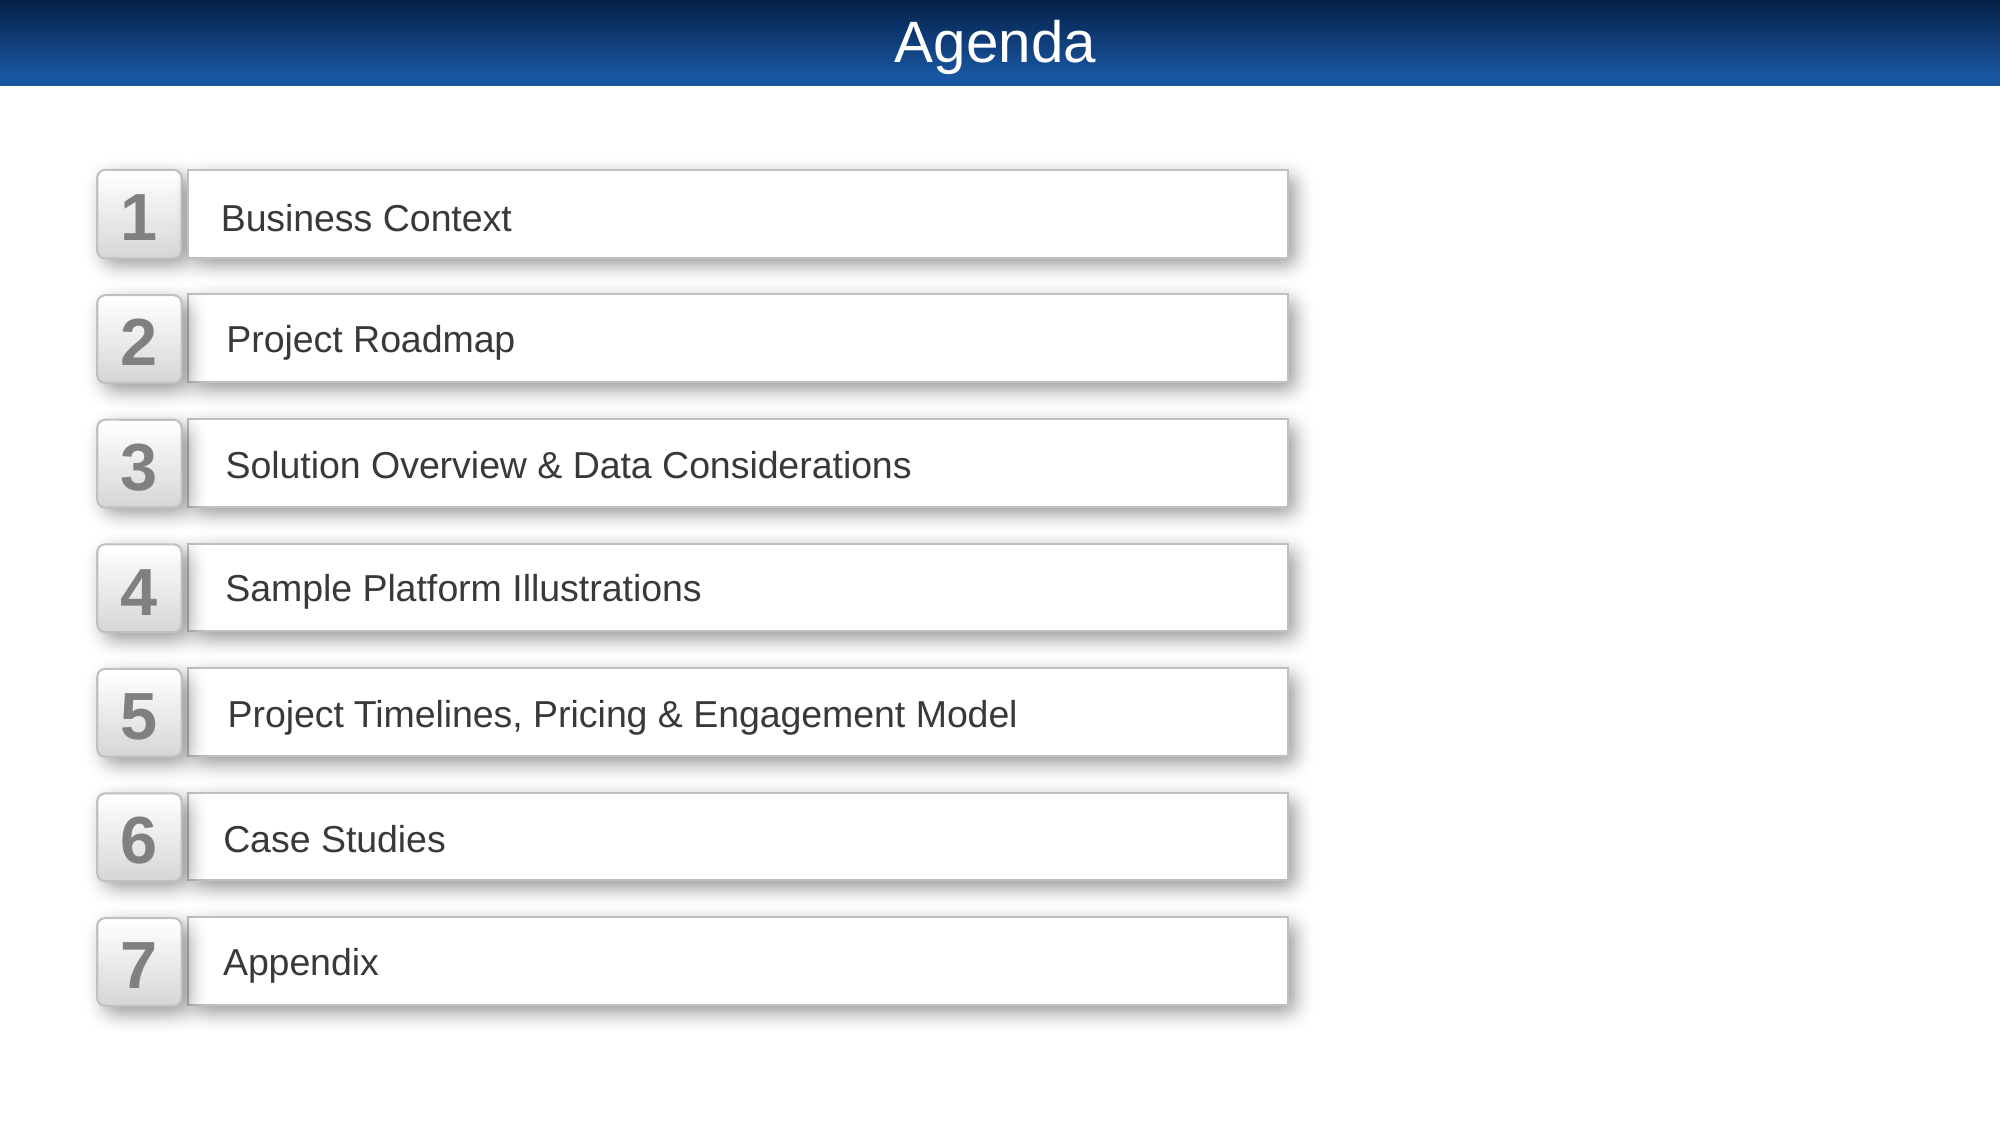

# Agenda
1

Business Context

2
Project Roadmap

3
Solution Overview & Data Considerations

4
Sample Platform Illustrations

5
Project Timelines, Pricing & Engagement Model

6
Case Studies

7
Appendix